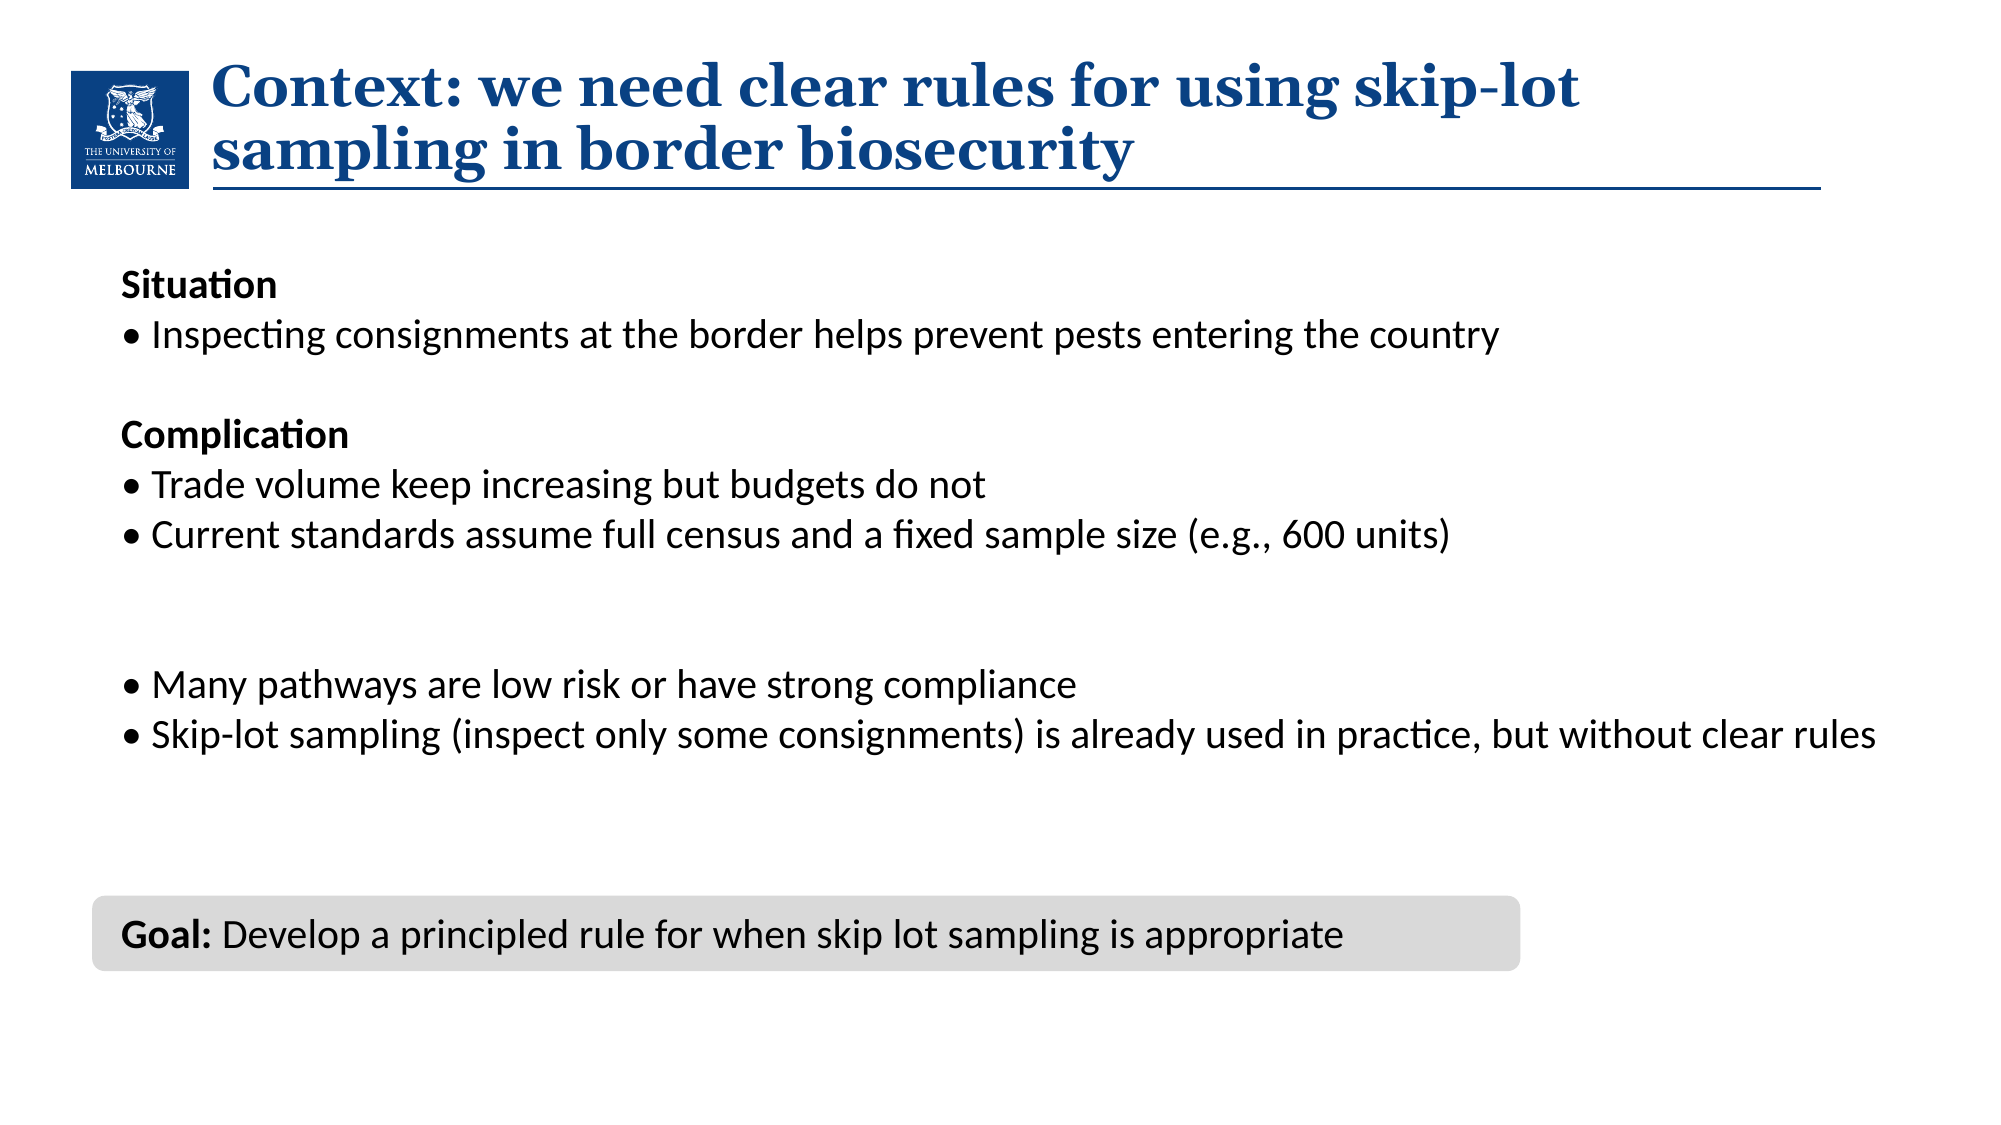

# Context: we need clear rules for using skip-lot sampling in border biosecurity
Situation
• Inspecting consignments at the border helps prevent pests entering the country

Complication
• Trade volume keep increasing but budgets do not
• Current standards assume full census and a fixed sample size (e.g., 600 units)

• Many pathways are low risk or have strong compliance
• Skip-lot sampling (inspect only some consignments) is already used in practice, but without clear rules

Goal: Develop a principled rule for when skip lot sampling is appropriate